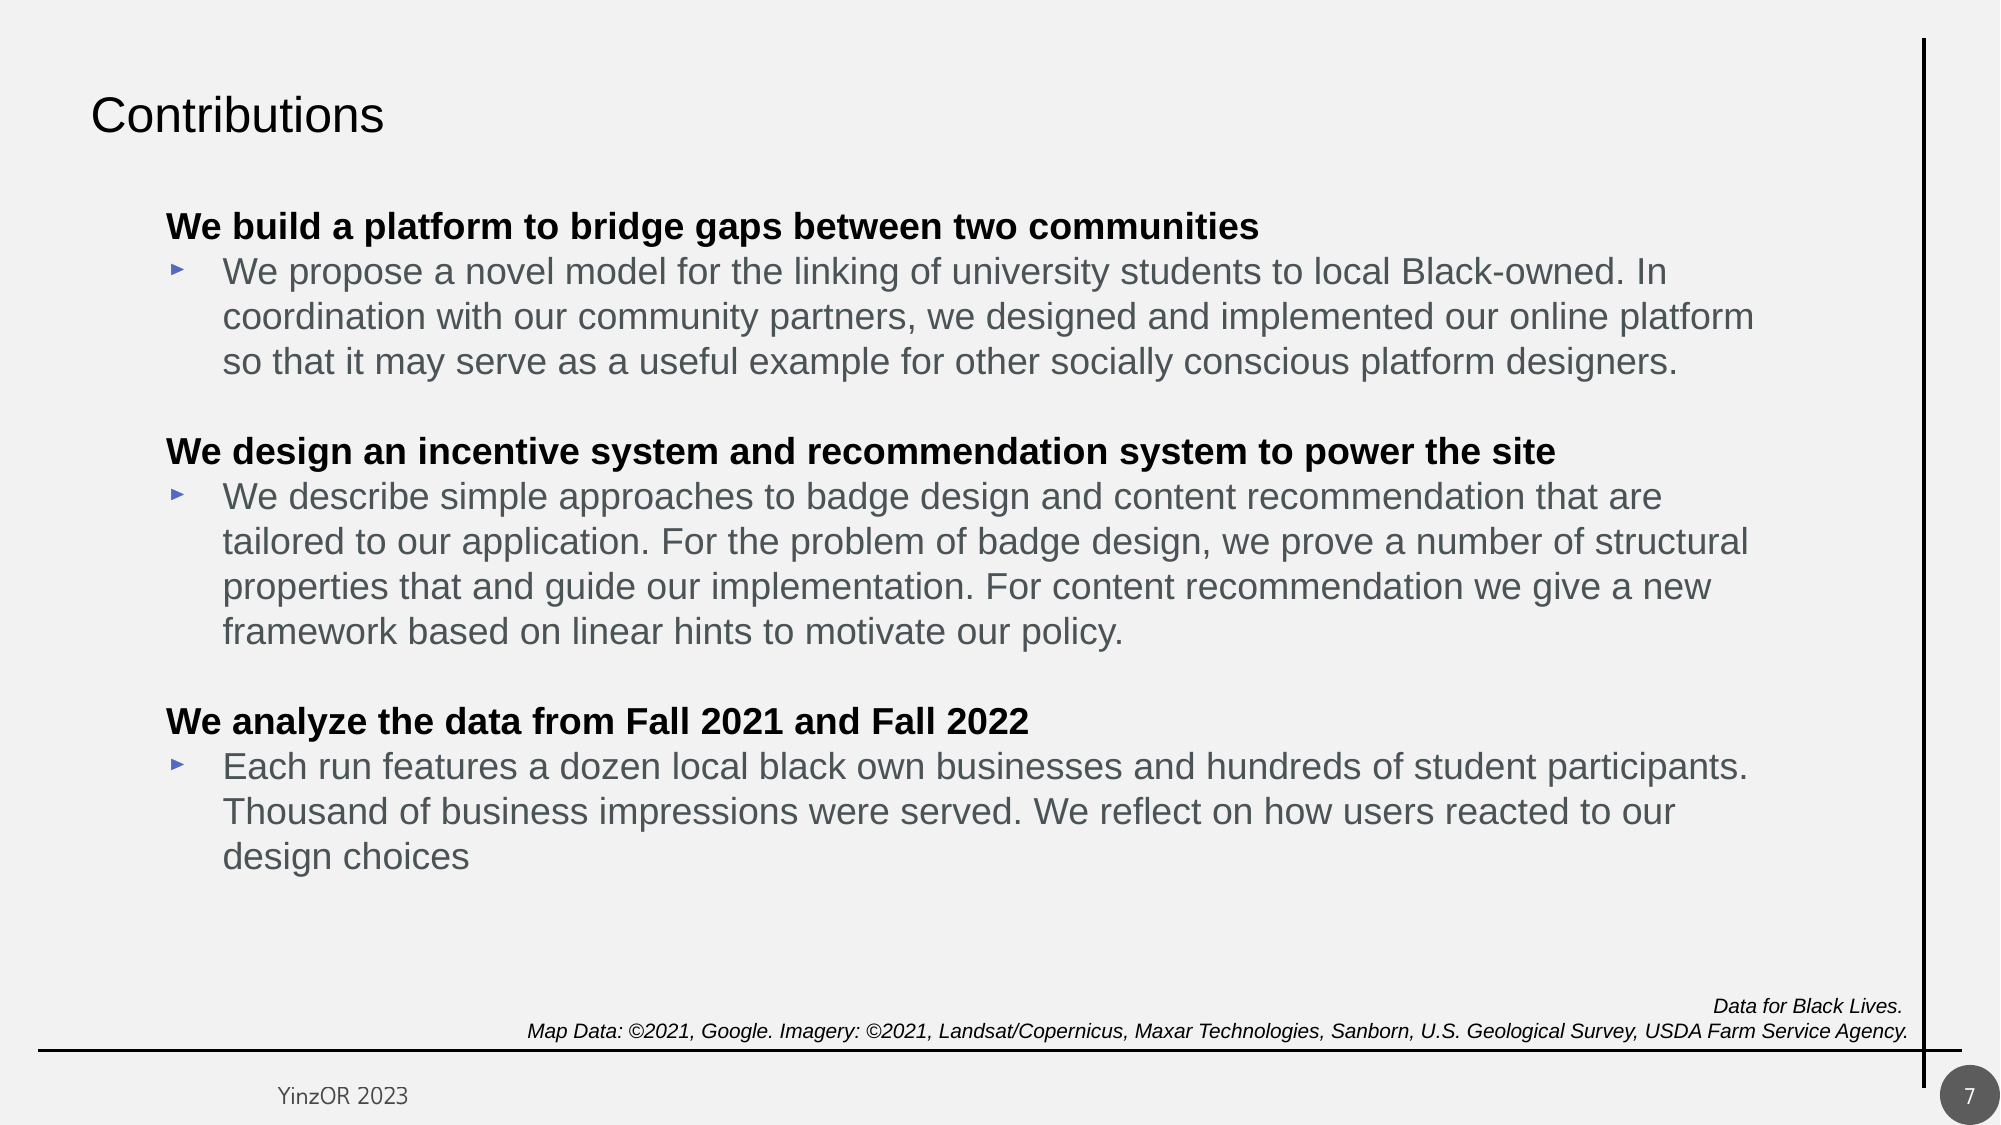

Contributions
We build a platform to bridge gaps between two communities
We propose a novel model for the linking of university students to local Black-owned. In coordination with our community partners, we designed and implemented our online platform so that it may serve as a useful example for other socially conscious platform designers.

We design an incentive system and recommendation system to power the site
We describe simple approaches to badge design and content recommendation that are tailored to our application. For the problem of badge design, we prove a number of structural properties that and guide our implementation. For content recommendation we give a new framework based on linear hints to motivate our policy.

We analyze the data from Fall 2021 and Fall 2022
Each run features a dozen local black own businesses and hundreds of student participants. Thousand of business impressions were served. We reflect on how users reacted to our design choices

Data for Black Lives.
Map Data: ©2021, Google. Imagery: ©2021, Landsat/Copernicus, Maxar Technologies, Sanborn, U.S. Geological Survey, USDA Farm Service Agency.
7
YinzOR 2023